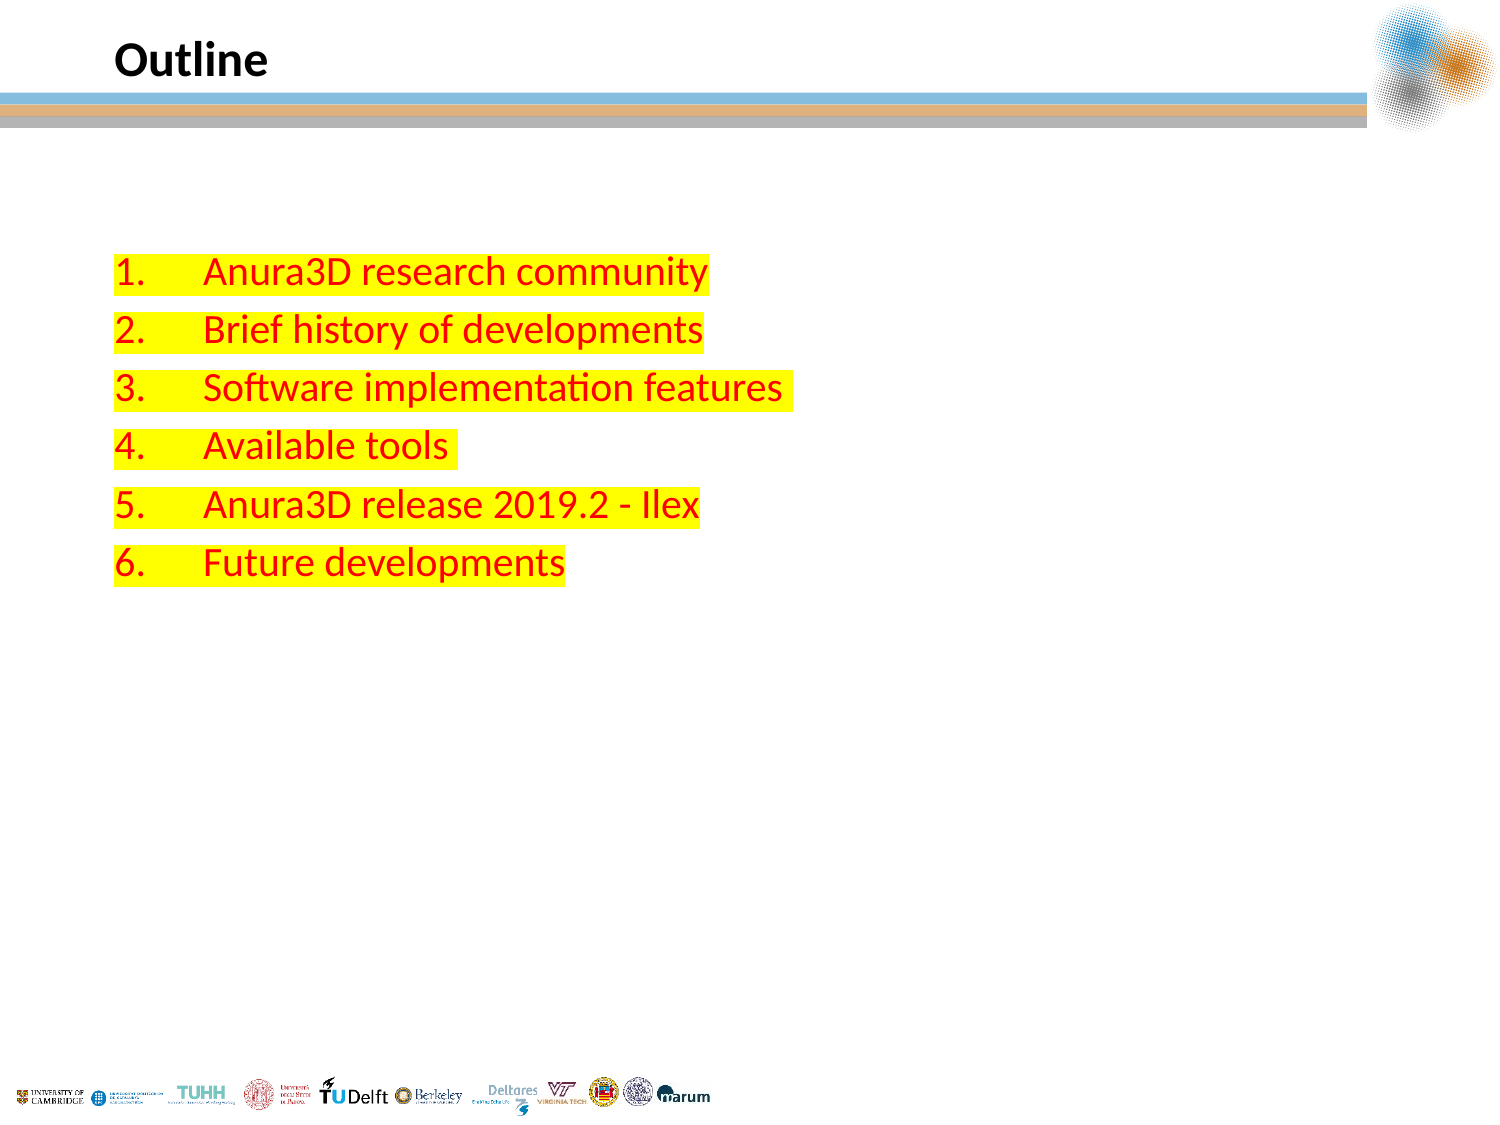

# Outline
1.      Anura3D research community
2.      Brief history of developments
3.      Software implementation features
4.      Available tools
5.      Anura3D release 2019.2 - Ilex
6.      Future developments